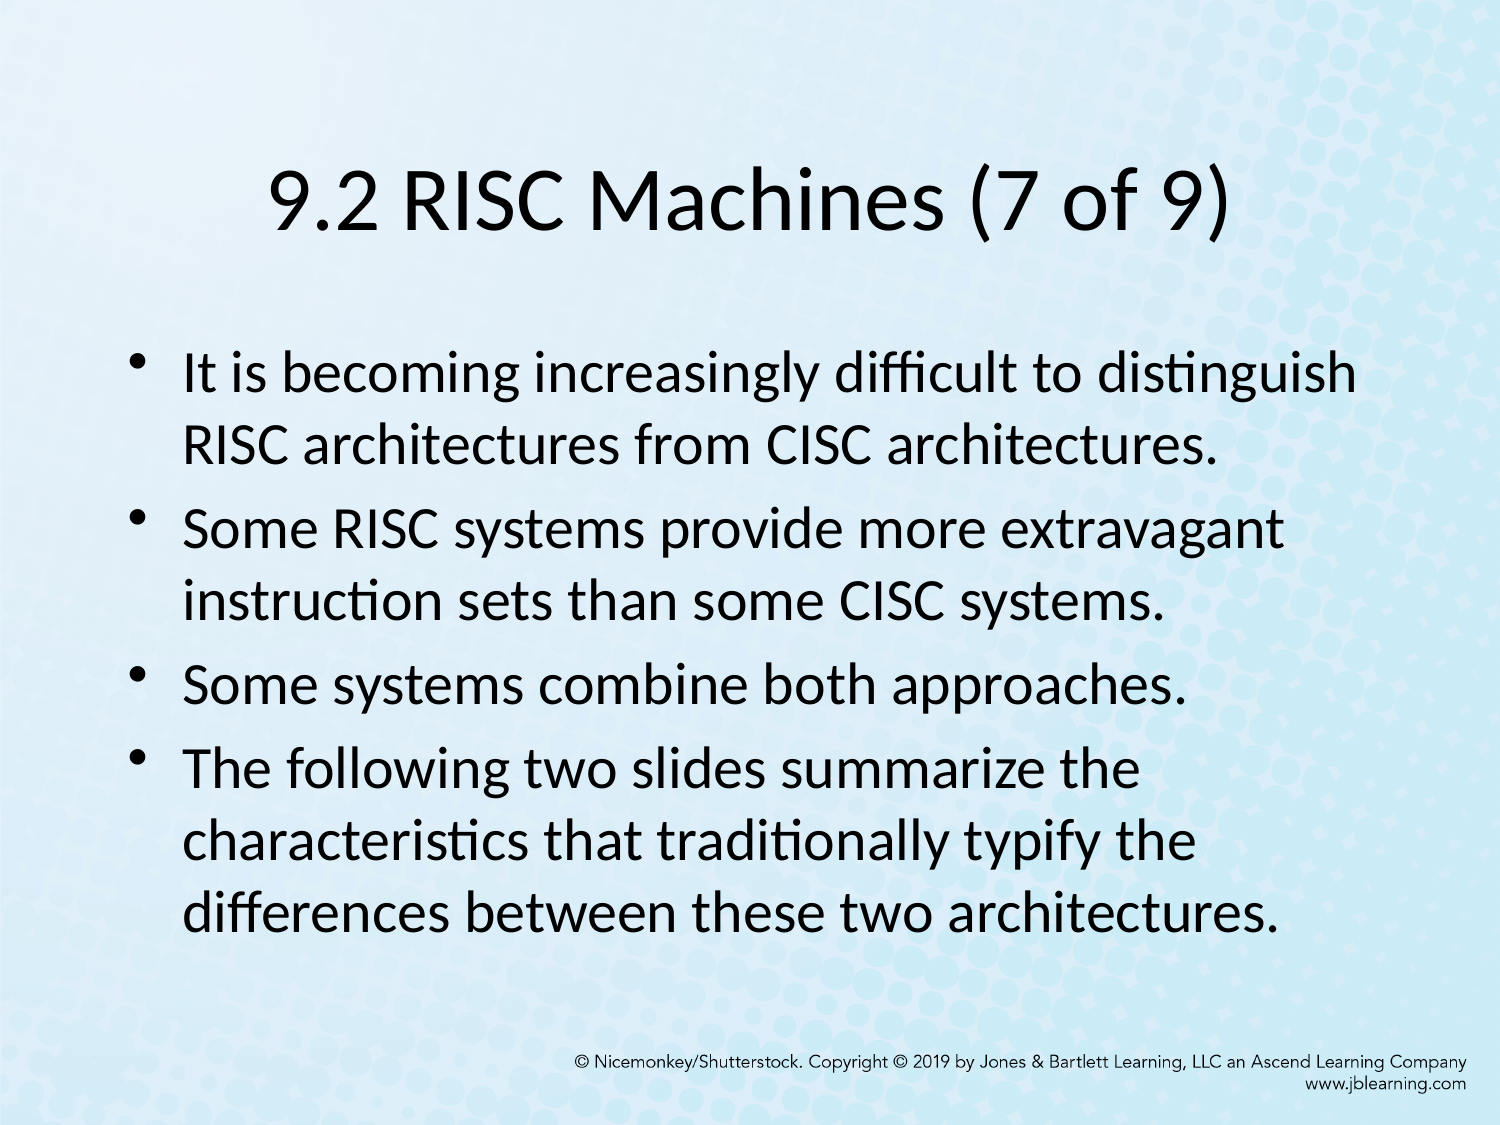

# 9.2 RISC Machines (7 of 9)
It is becoming increasingly difficult to distinguish RISC architectures from CISC architectures.
Some RISC systems provide more extravagant instruction sets than some CISC systems.
Some systems combine both approaches.
The following two slides summarize the characteristics that traditionally typify the differences between these two architectures.